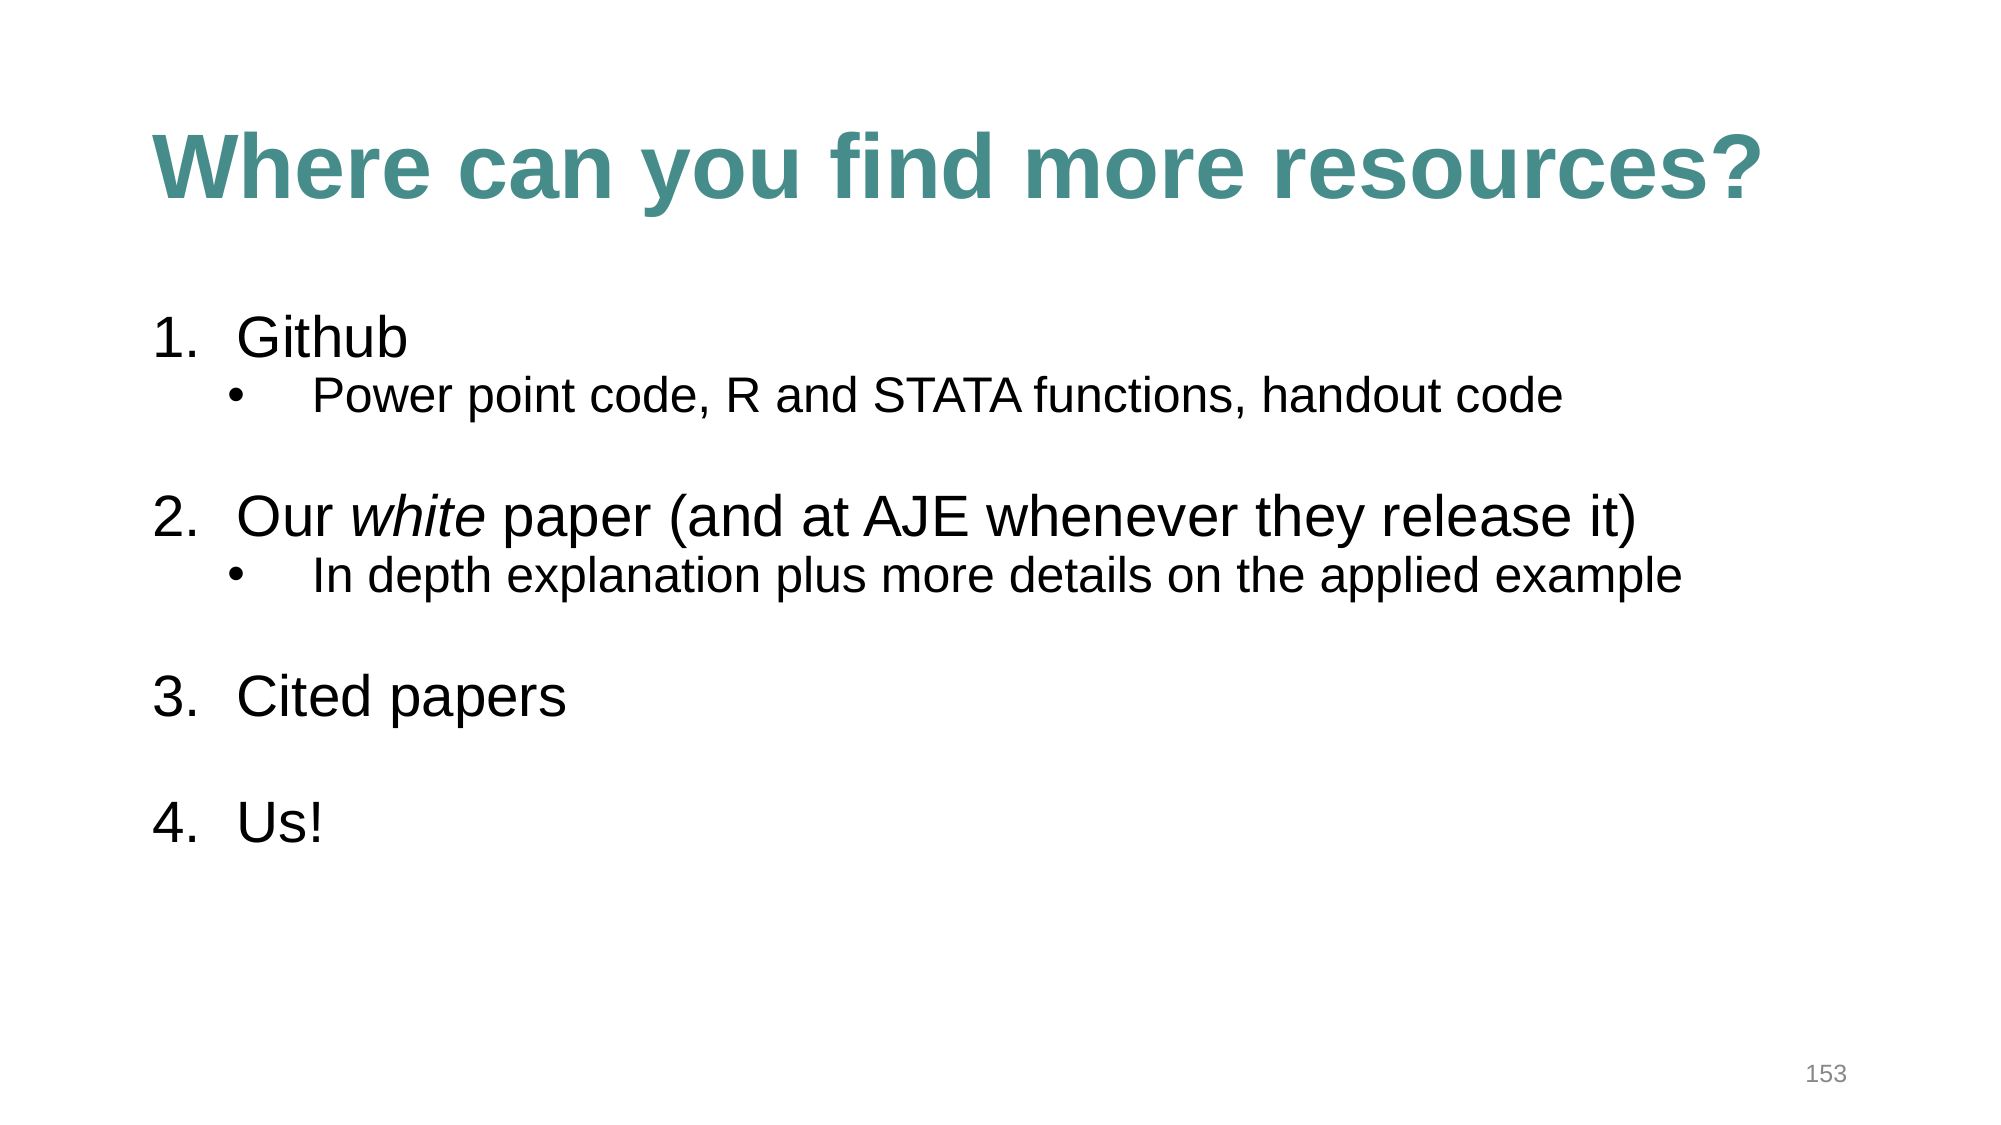

# Where can you find more resources?
Github
Power point code, R and STATA functions, handout code

Our white paper (and at AJE whenever they release it)
In depth explanation plus more details on the applied example

Cited papers

Us!

153